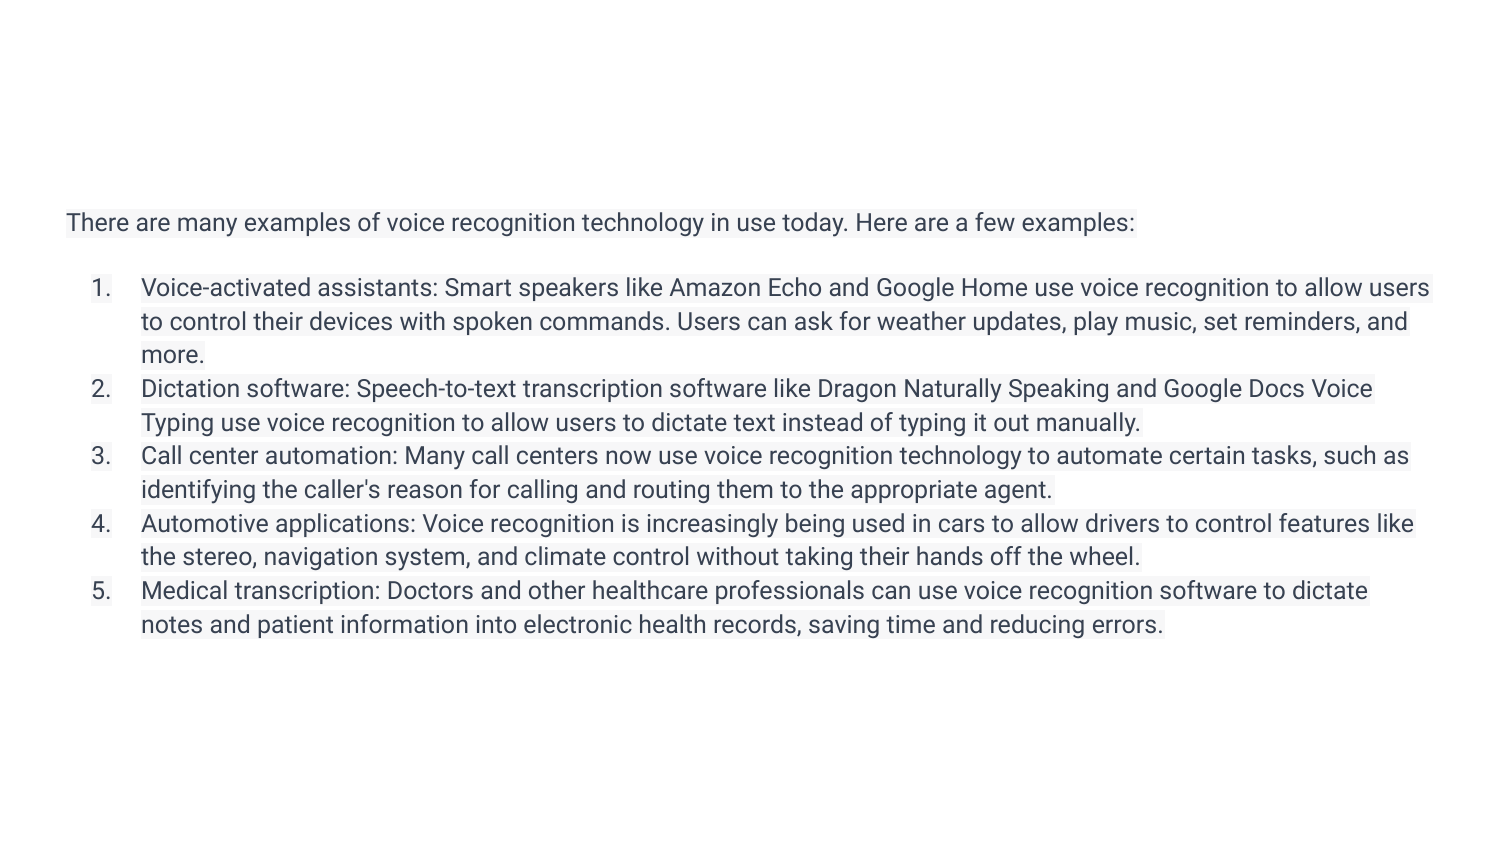

There are many examples of voice recognition technology in use today. Here are a few examples:
Voice-activated assistants: Smart speakers like Amazon Echo and Google Home use voice recognition to allow users to control their devices with spoken commands. Users can ask for weather updates, play music, set reminders, and more.
Dictation software: Speech-to-text transcription software like Dragon Naturally Speaking and Google Docs Voice Typing use voice recognition to allow users to dictate text instead of typing it out manually.
Call center automation: Many call centers now use voice recognition technology to automate certain tasks, such as identifying the caller's reason for calling and routing them to the appropriate agent.
Automotive applications: Voice recognition is increasingly being used in cars to allow drivers to control features like the stereo, navigation system, and climate control without taking their hands off the wheel.
Medical transcription: Doctors and other healthcare professionals can use voice recognition software to dictate notes and patient information into electronic health records, saving time and reducing errors.